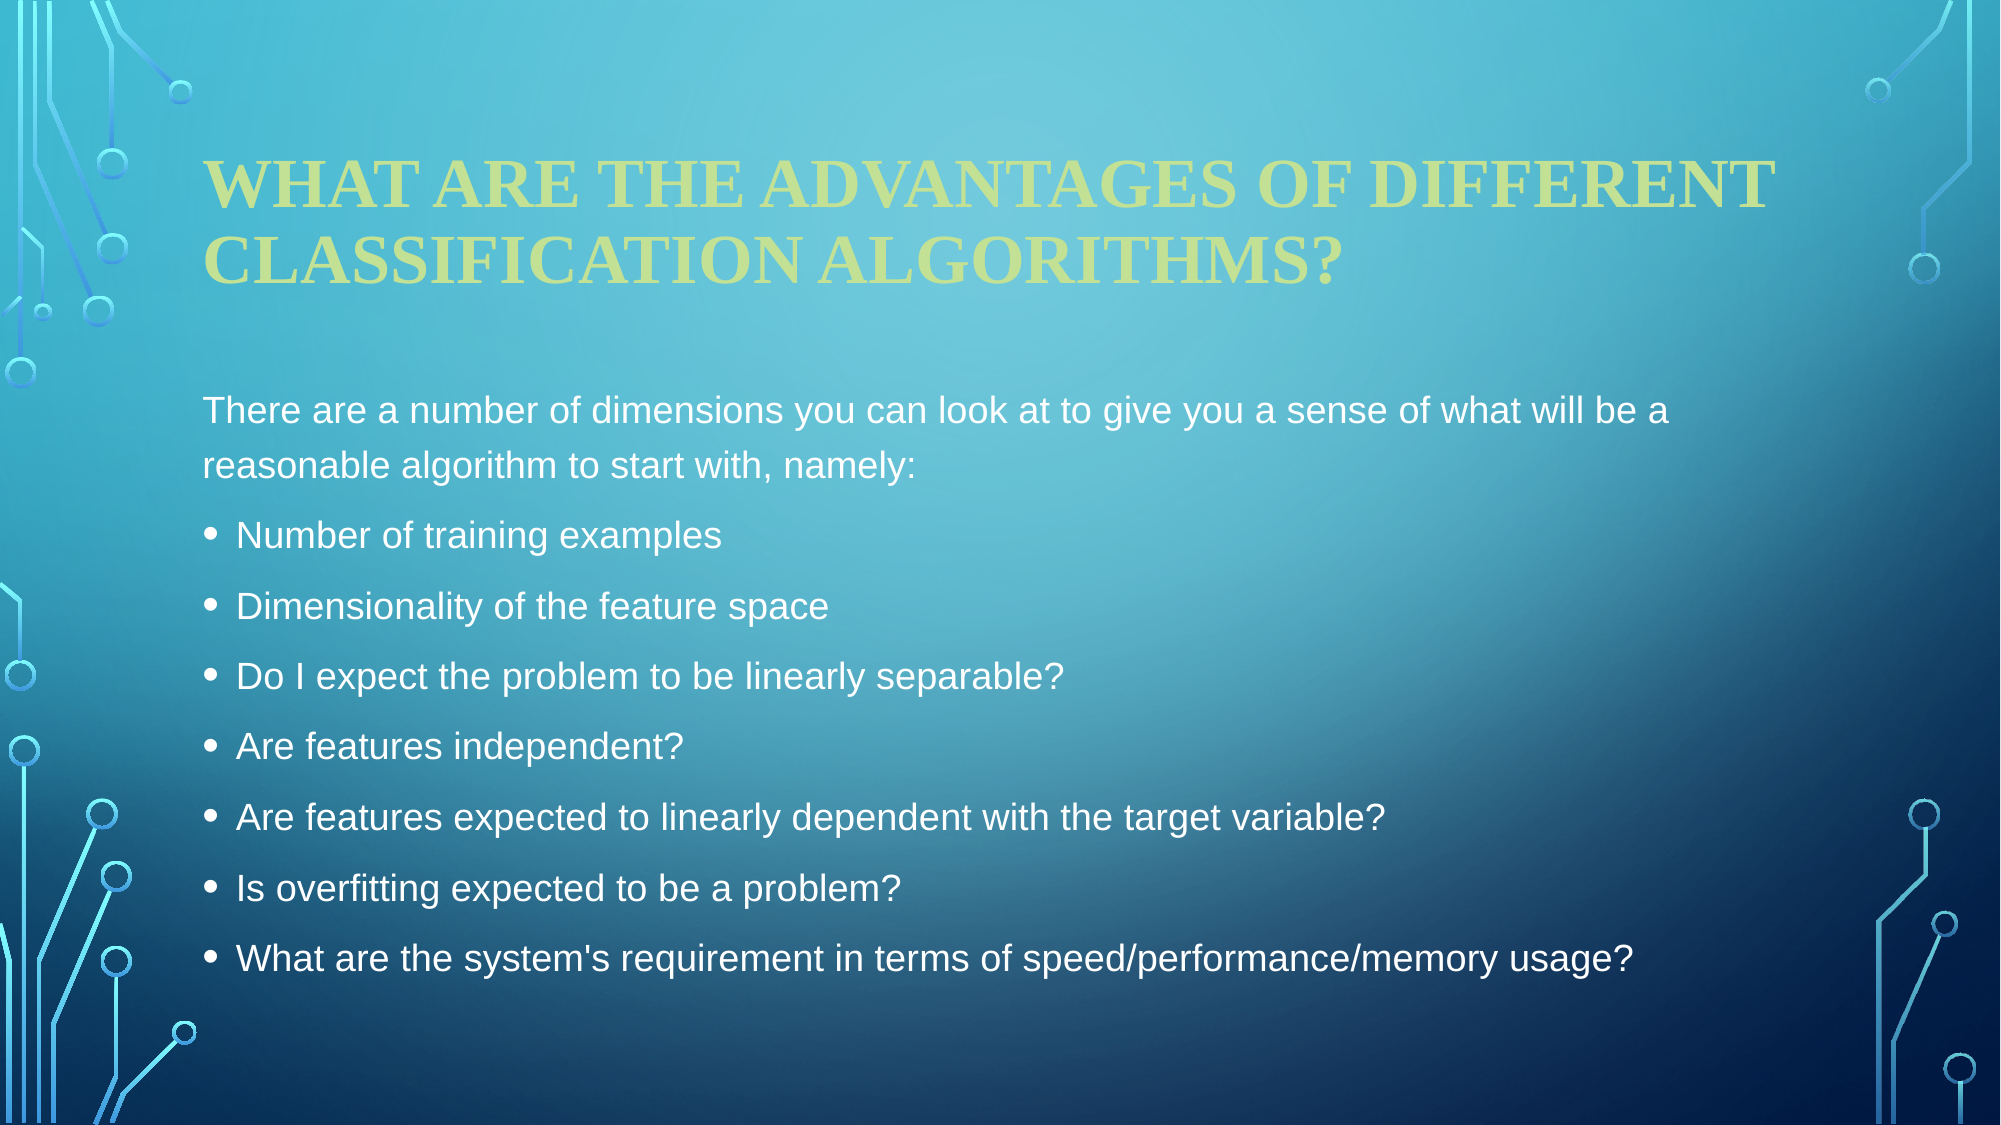

# What are the advantages of different classification algorithms?
There are a number of dimensions you can look at to give you a sense of what will be a reasonable algorithm to start with, namely:
Number of training examples
Dimensionality of the feature space
Do I expect the problem to be linearly separable?
Are features independent?
Are features expected to linearly dependent with the target variable?
Is overfitting expected to be a problem?
What are the system's requirement in terms of speed/performance/memory usage?